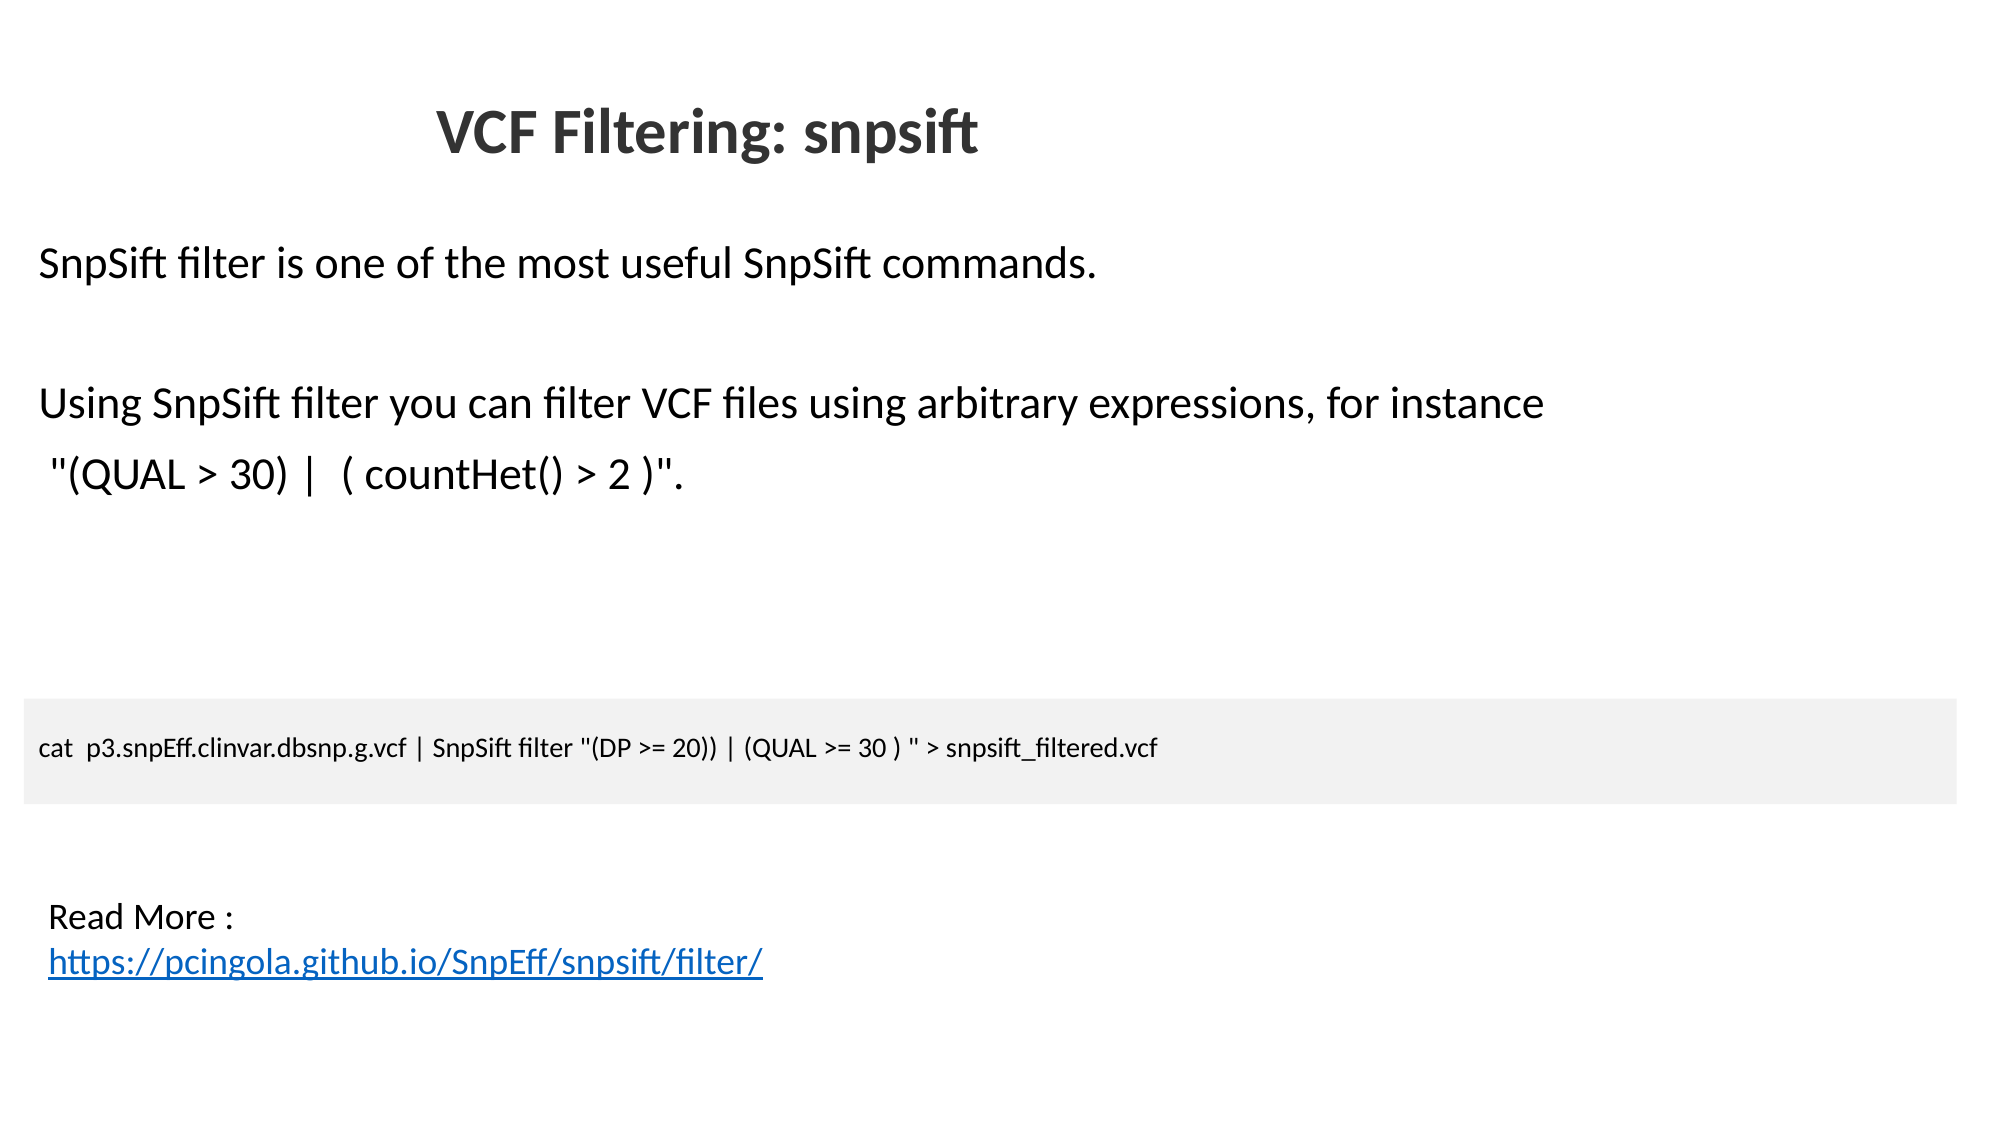

VCF Filtering: snpsift
SnpSift filter is one of the most useful SnpSift commands.

Using SnpSift filter you can filter VCF files using arbitrary expressions, for instance
 "(QUAL > 30) |  ( countHet() > 2 )".

cat  p3.snpEff.clinvar.dbsnp.g.vcf | SnpSift filter "(DP >= 20)) | (QUAL >= 30 ) " > snpsift_filtered.vcf

Read More :
https://pcingola.github.io/SnpEff/snpsift/filter/